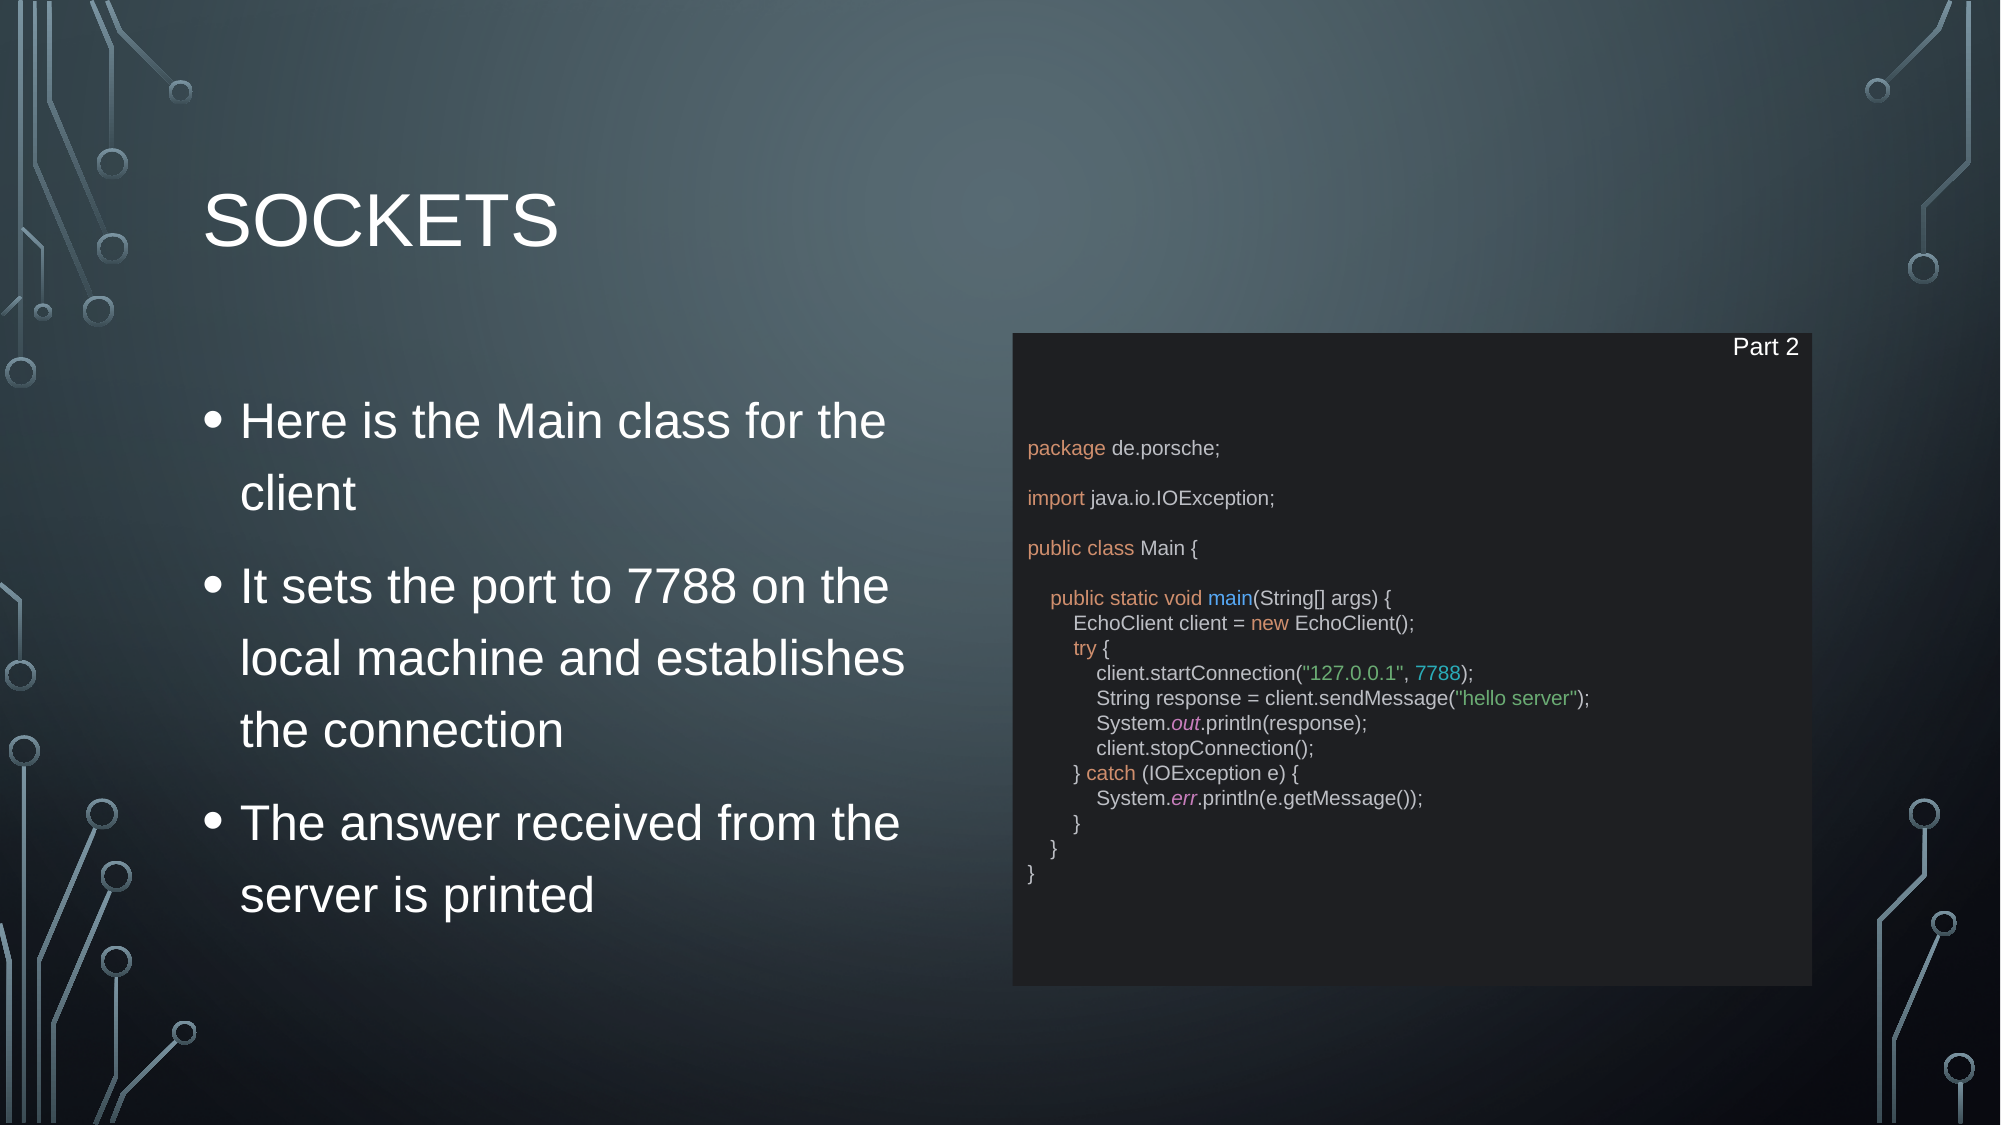

# Sockets
Part 2
Here is the Main class for the client
It sets the port to 7788 on the local machine and establishes the connection
The answer received from the server is printed

package de.porsche;
import java.io.IOException;
public class Main {
    public static void main(String[] args) {
        EchoClient client = new EchoClient();
        try {
            client.startConnection("127.0.0.1", 7788);
            String response = client.sendMessage("hello server");
            System.out.println(response);
            client.stopConnection();
        } catch (IOException e) {
            System.err.println(e.getMessage());
        }
    }
}